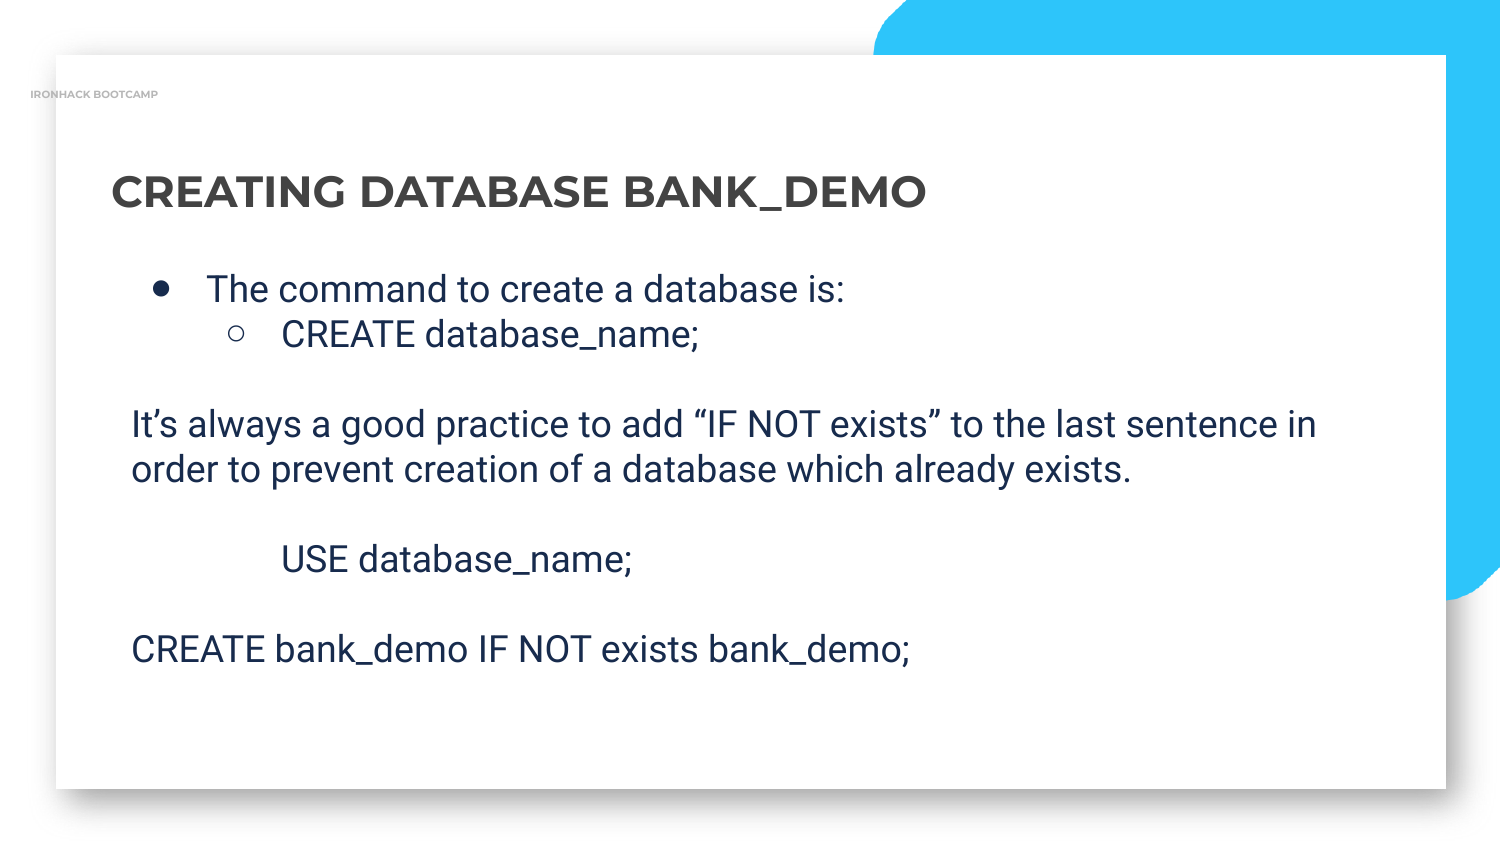

IRONHACK BOOTCAMP
CREATING DATABASE BANK_DEMO
The command to create a database is:
CREATE database_name;

It’s always a good practice to add “IF NOT exists” to the last sentence in order to prevent creation of a database which already exists.

	USE database_name;

CREATE bank_demo IF NOT exists bank_demo;